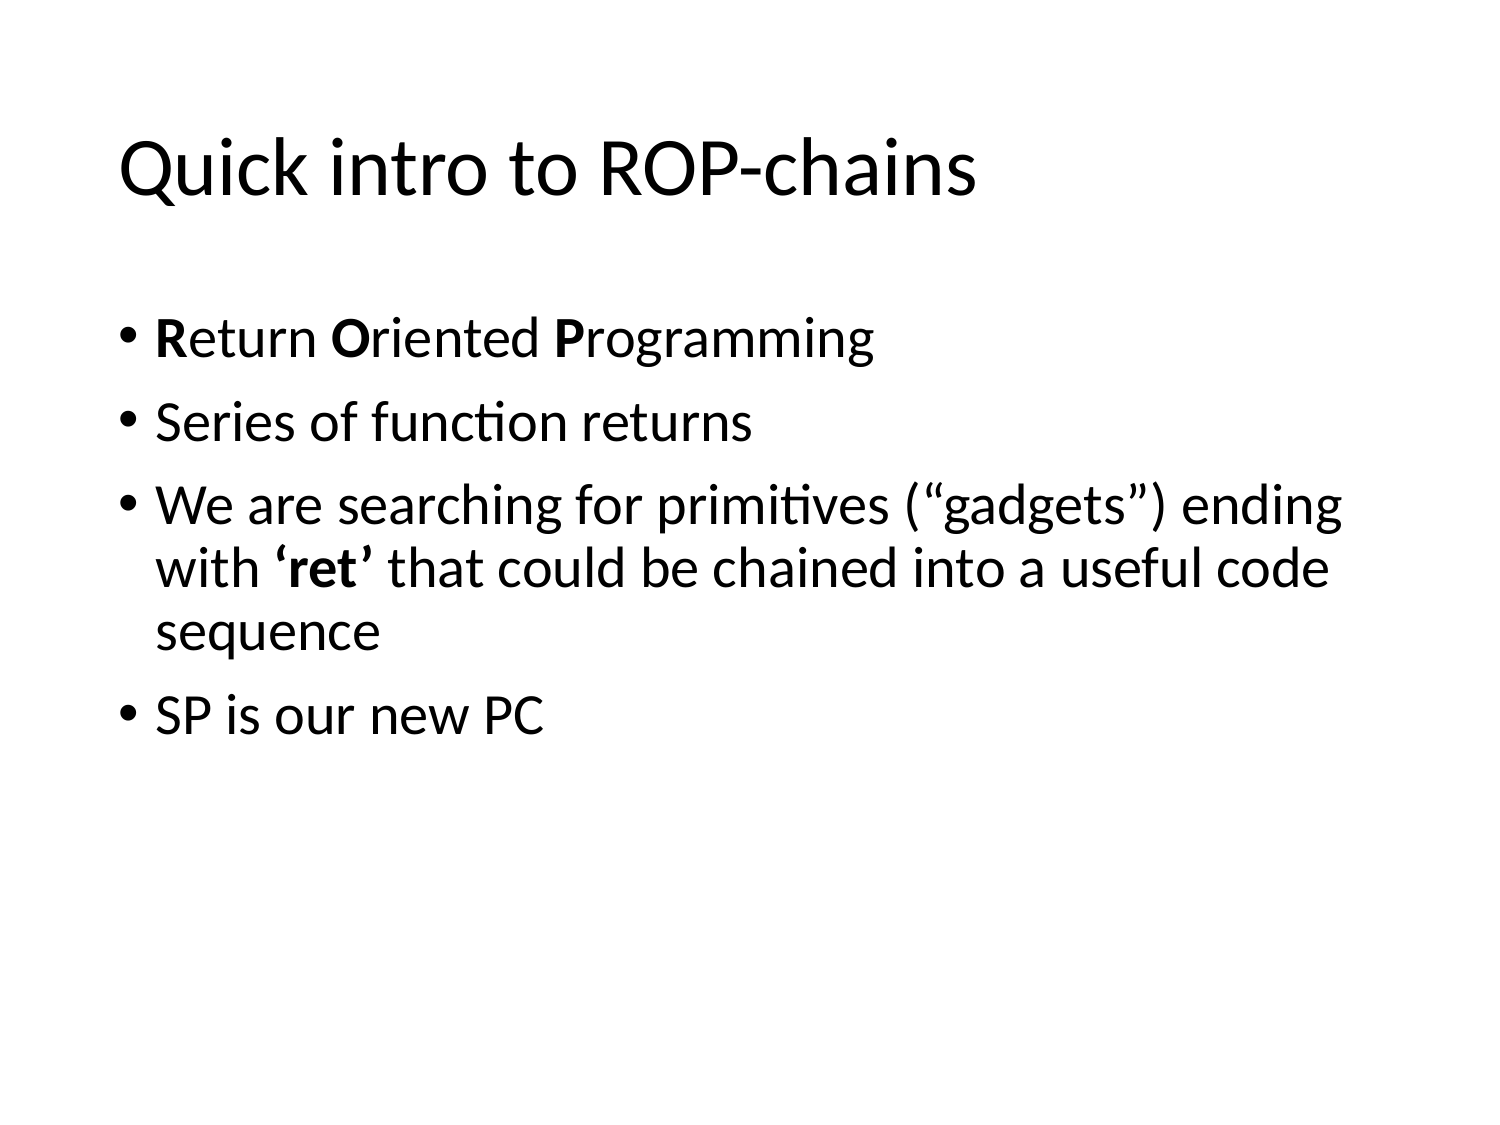

# Quick intro to ROP-chains
Return Oriented Programming
Series of function returns
We are searching for primitives (“gadgets”) ending with ‘ret’ that could be chained into a useful code sequence
SP is our new PC